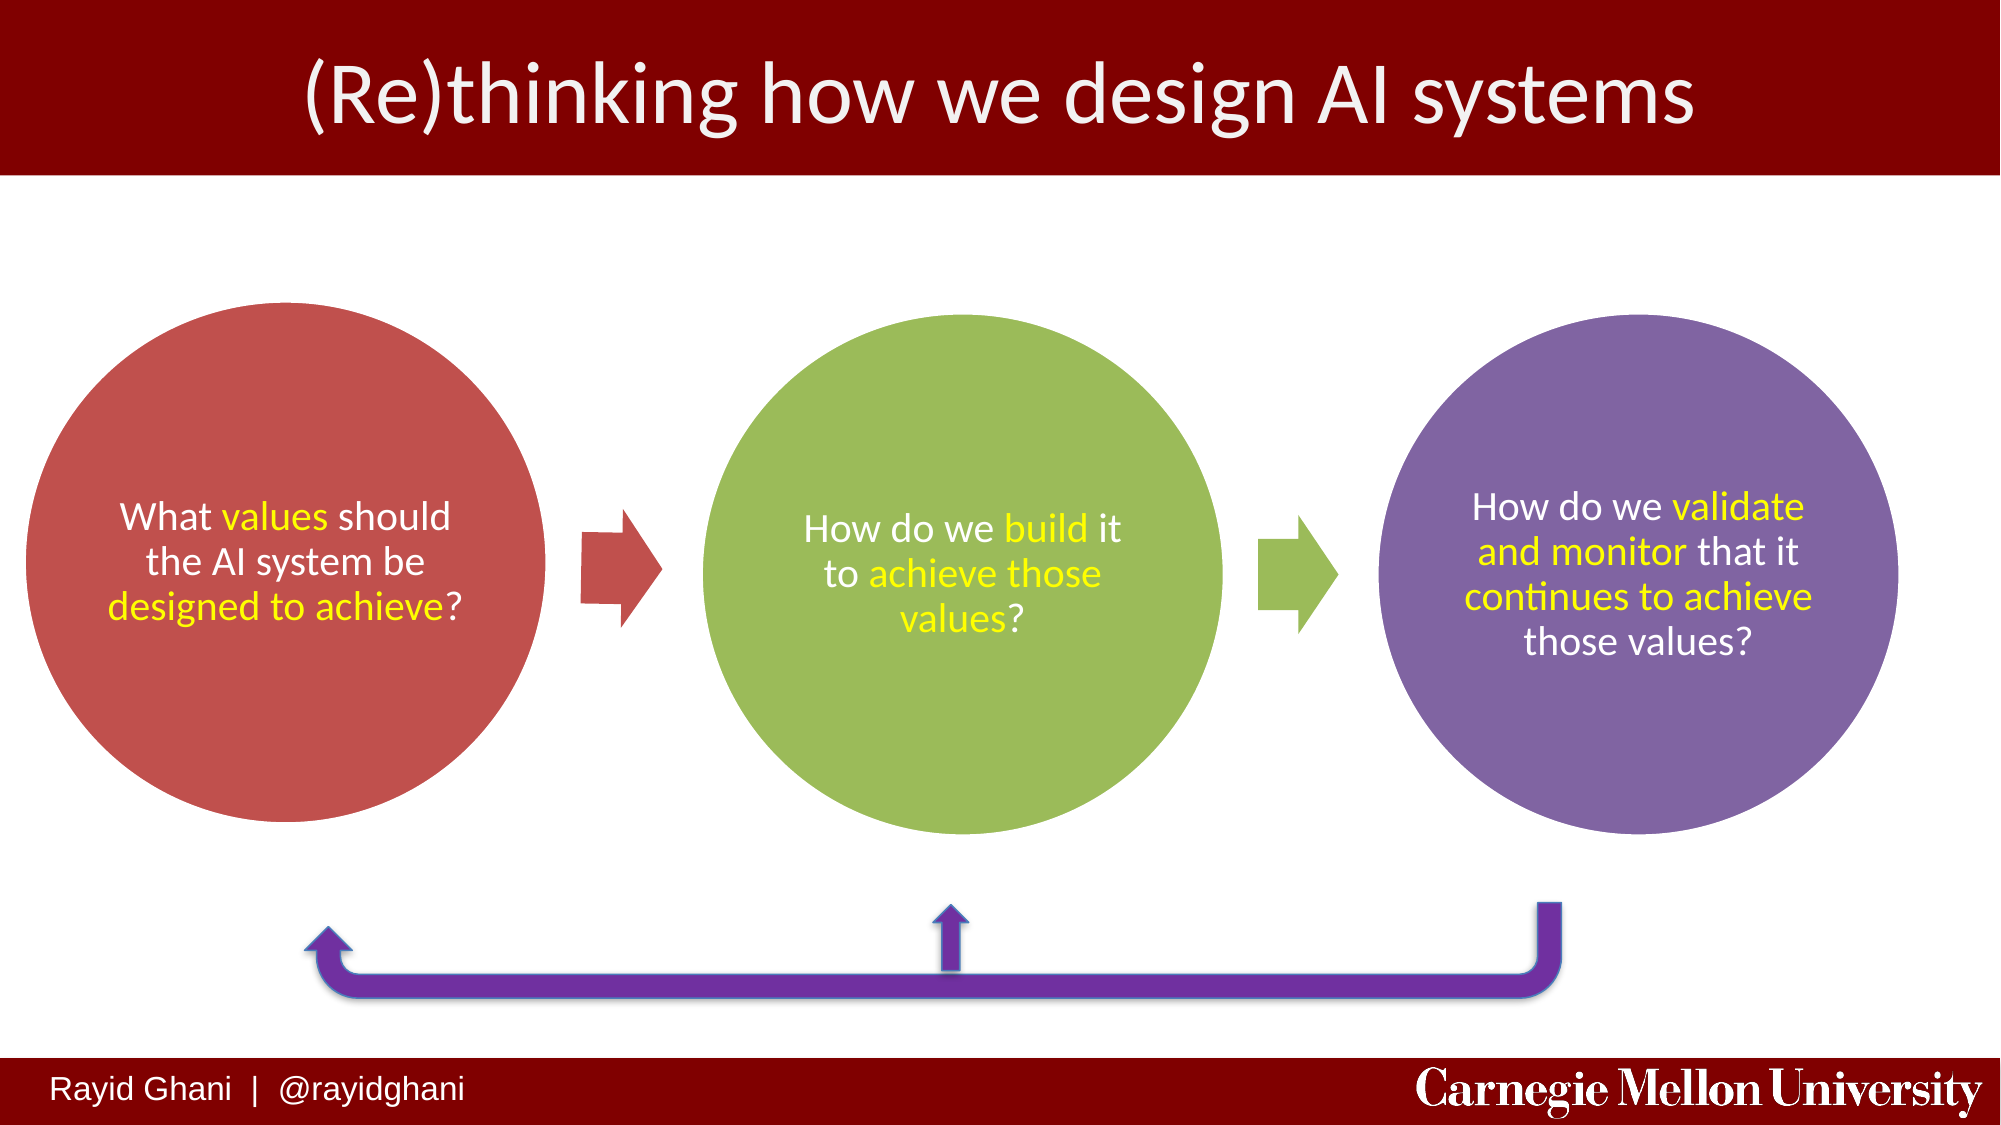

# (Re)thinking how we design AI systems
What values should the AI system be designed to achieve?

How do we build it to achieve those values?

How do we validate and monitor that it continues to achieve those values?